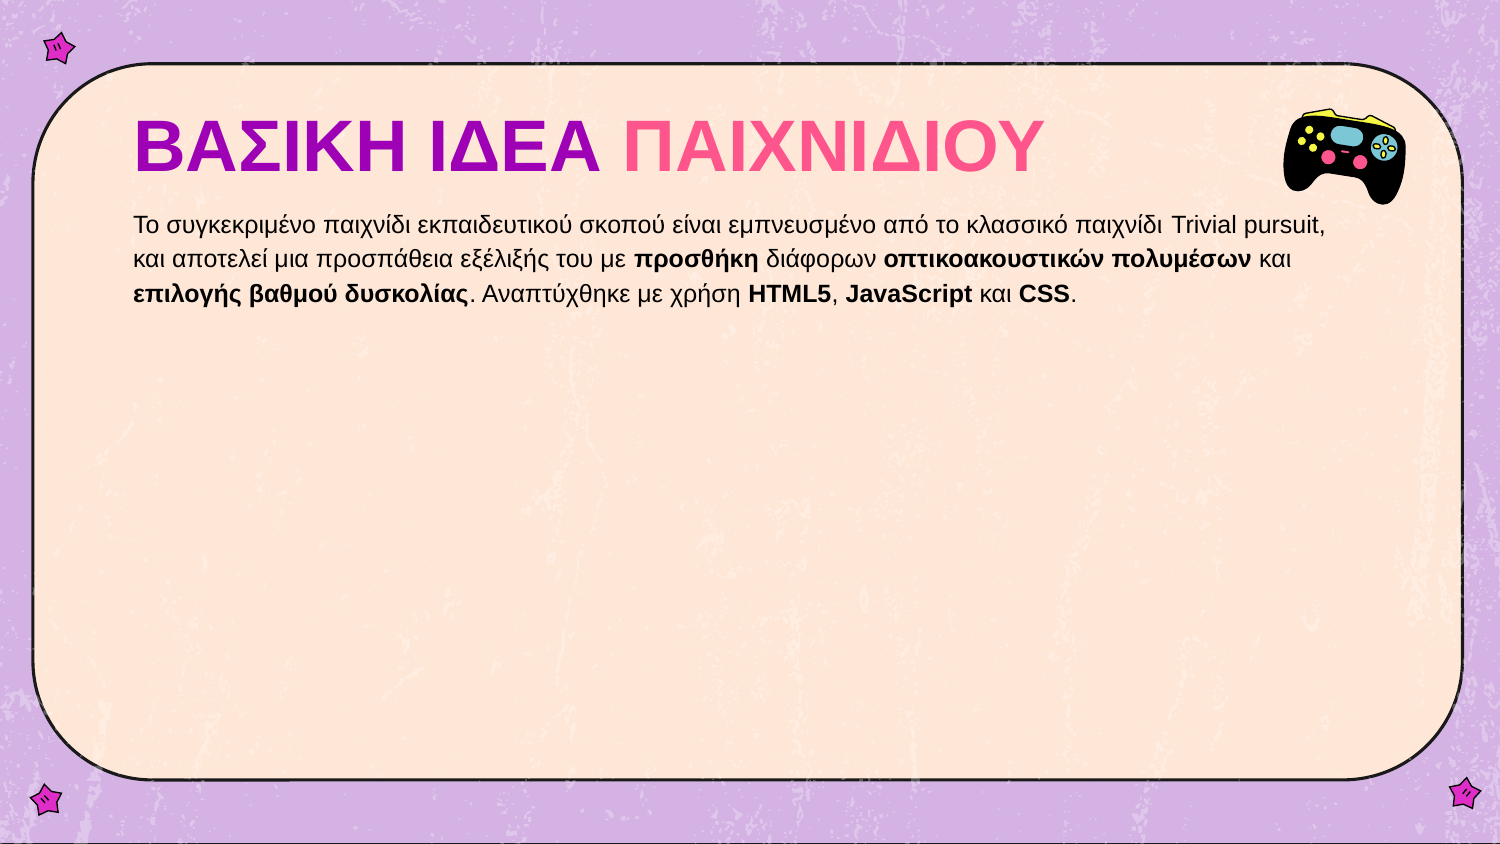

# ΒΑΣΙΚΗ ΙΔΕΑ ΠΑΙΧΝΙΔΙΟΥ

Το συγκεκριμένο παιχνίδι εκπαιδευτικού σκοπού είναι εμπνευσμένο από το κλασσικό παιχνίδι Trivial pursuit, και αποτελεί μια προσπάθεια εξέλιξής του με προσθήκη διάφορων οπτικοακουστικών πολυμέσων και επιλογής βαθμού δυσκολίας. Αναπτύχθηκε με χρήση HTML5, JavaScript και CSS.